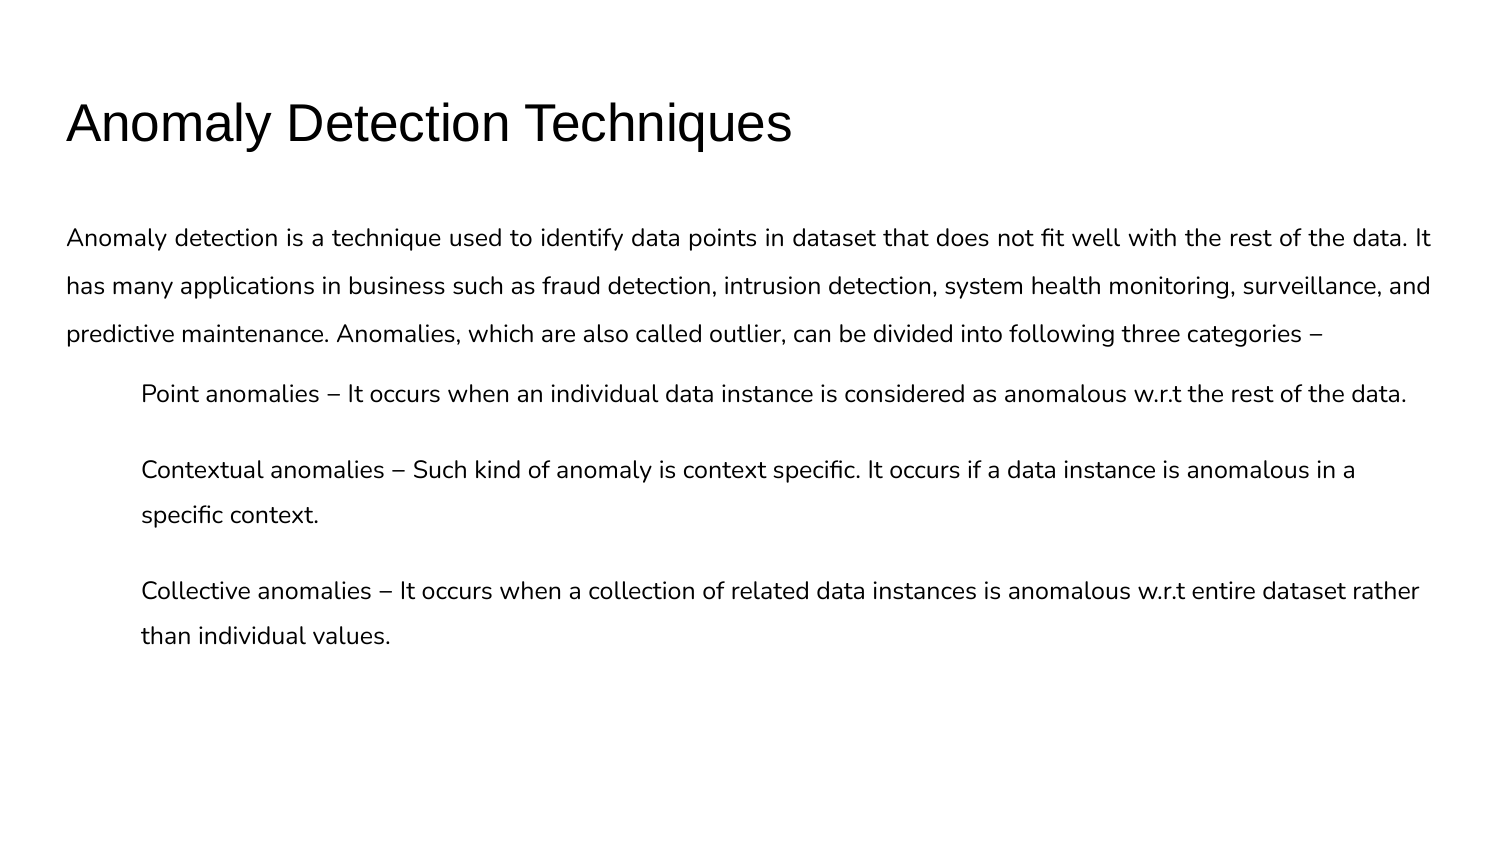

# Anomaly Detection Techniques
Anomaly detection is a technique used to identify data points in dataset that does not fit well with the rest of the data. It has many applications in business such as fraud detection, intrusion detection, system health monitoring, surveillance, and predictive maintenance. Anomalies, which are also called outlier, can be divided into following three categories −
Point anomalies − It occurs when an individual data instance is considered as anomalous w.r.t the rest of the data.
Contextual anomalies − Such kind of anomaly is context specific. It occurs if a data instance is anomalous in a specific context.
Collective anomalies − It occurs when a collection of related data instances is anomalous w.r.t entire dataset rather than individual values.